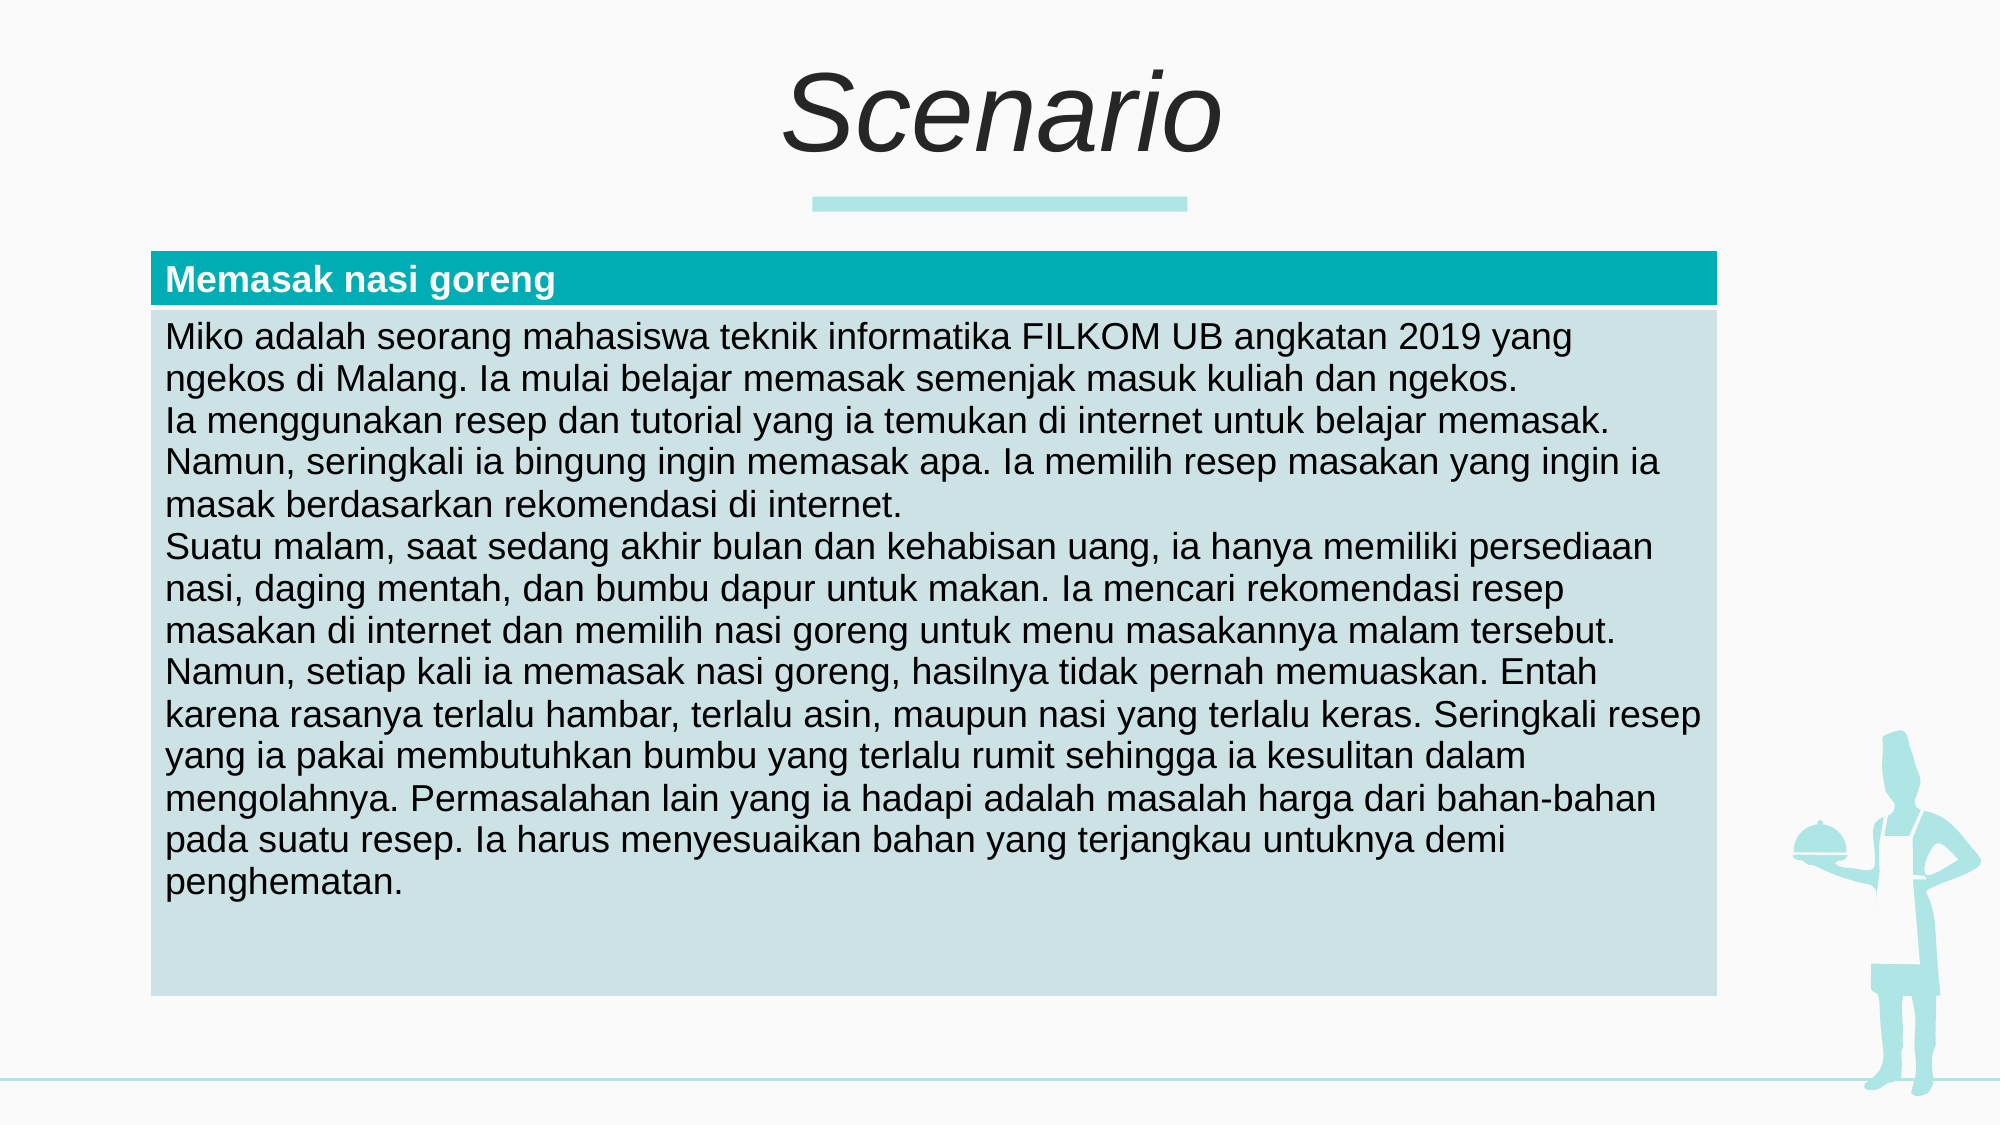

Scenario
| Memasak nasi goreng |
| --- |
| Miko adalah seorang mahasiswa teknik informatika FILKOM UB angkatan 2019 yang ngekos di Malang. Ia mulai belajar memasak semenjak masuk kuliah dan ngekos. Ia menggunakan resep dan tutorial yang ia temukan di internet untuk belajar memasak. Namun, seringkali ia bingung ingin memasak apa. Ia memilih resep masakan yang ingin ia masak berdasarkan rekomendasi di internet. Suatu malam, saat sedang akhir bulan dan kehabisan uang, ia hanya memiliki persediaan nasi, daging mentah, dan bumbu dapur untuk makan. Ia mencari rekomendasi resep masakan di internet dan memilih nasi goreng untuk menu masakannya malam tersebut. Namun, setiap kali ia memasak nasi goreng, hasilnya tidak pernah memuaskan. Entah karena rasanya terlalu hambar, terlalu asin, maupun nasi yang terlalu keras. Seringkali resep yang ia pakai membutuhkan bumbu yang terlalu rumit sehingga ia kesulitan dalam mengolahnya. Permasalahan lain yang ia hadapi adalah masalah harga dari bahan-bahan pada suatu resep. Ia harus menyesuaikan bahan yang terjangkau untuknya demi penghematan. |